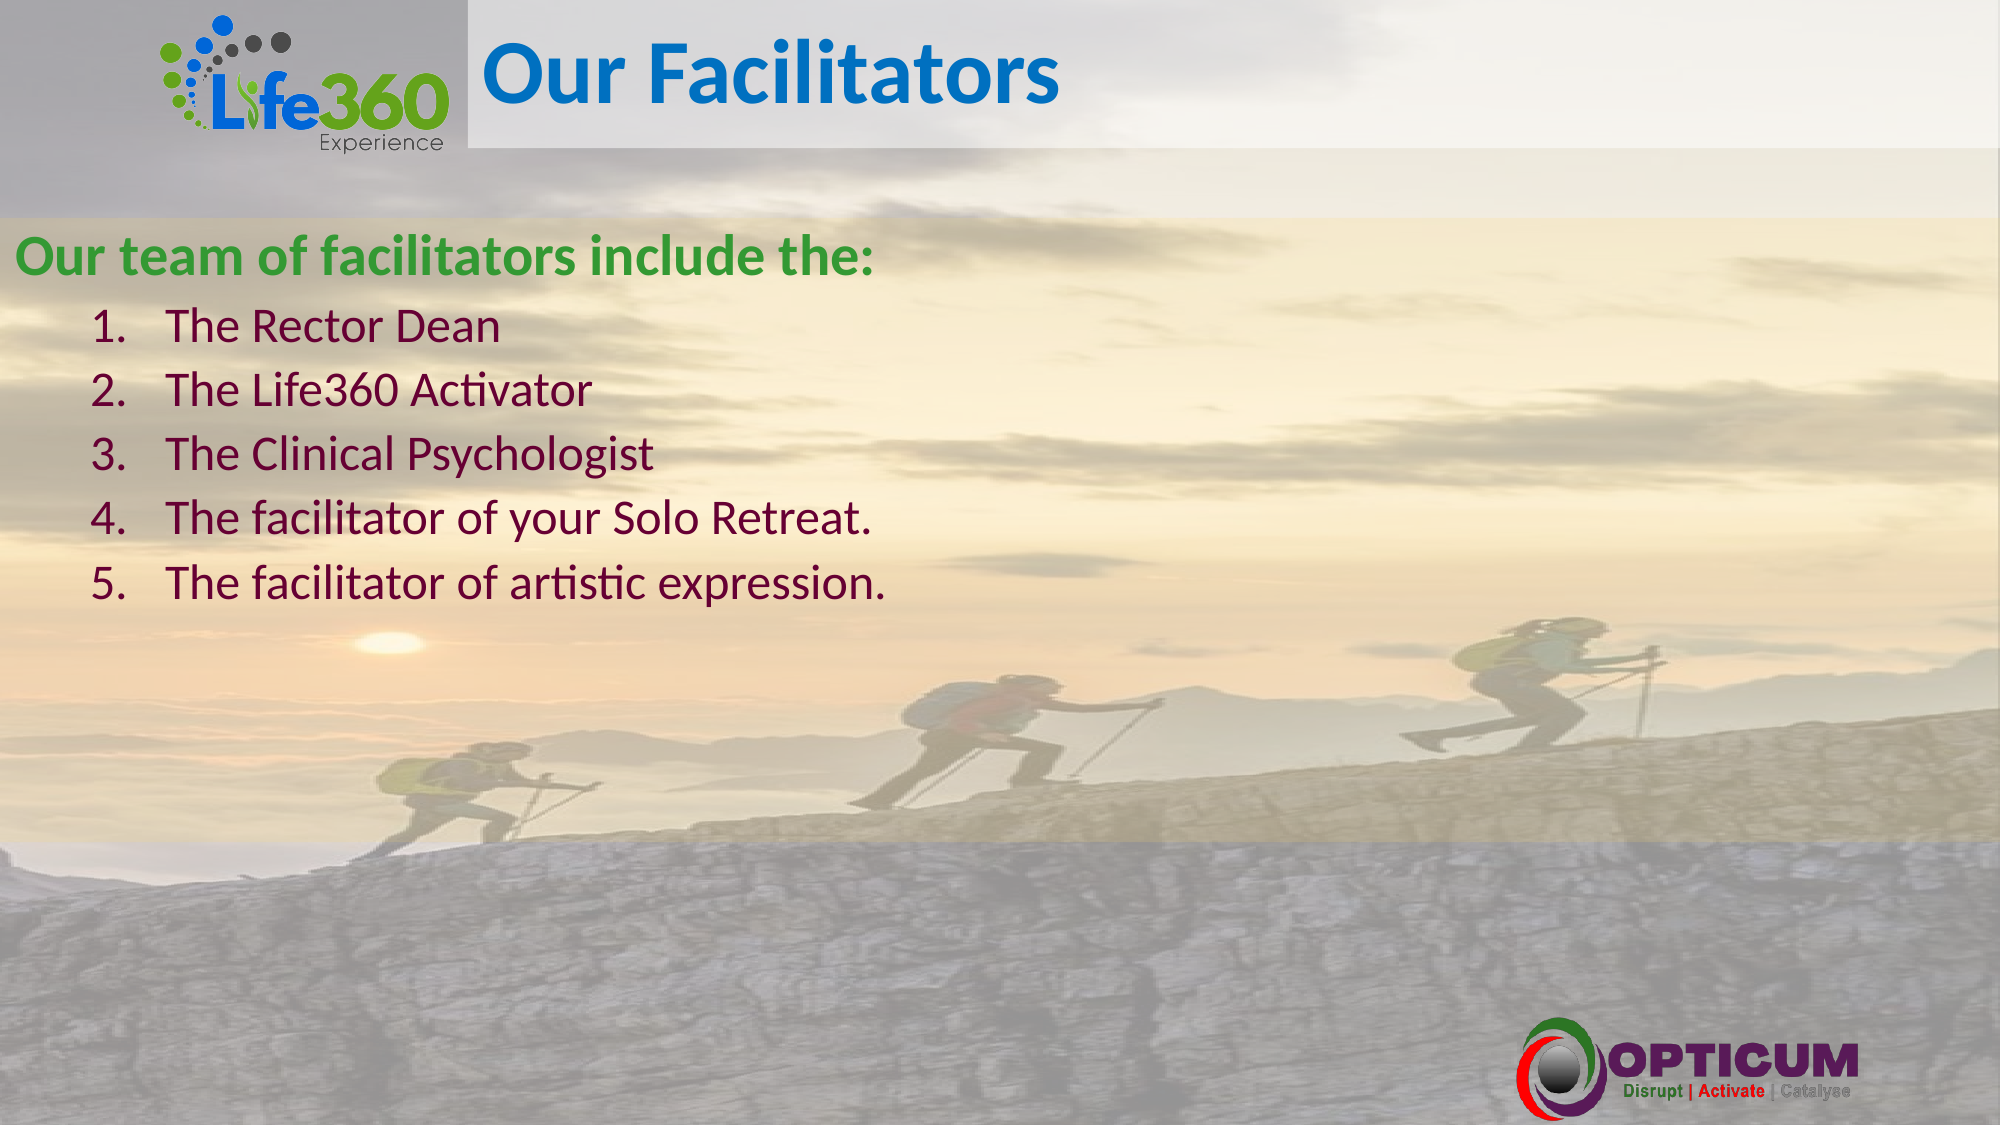

# Our Facilitators
Our team of facilitators include the:
The Rector Dean
The Life360 Activator
The Clinical Psychologist
The facilitator of your Solo Retreat.
The facilitator of artistic expression.